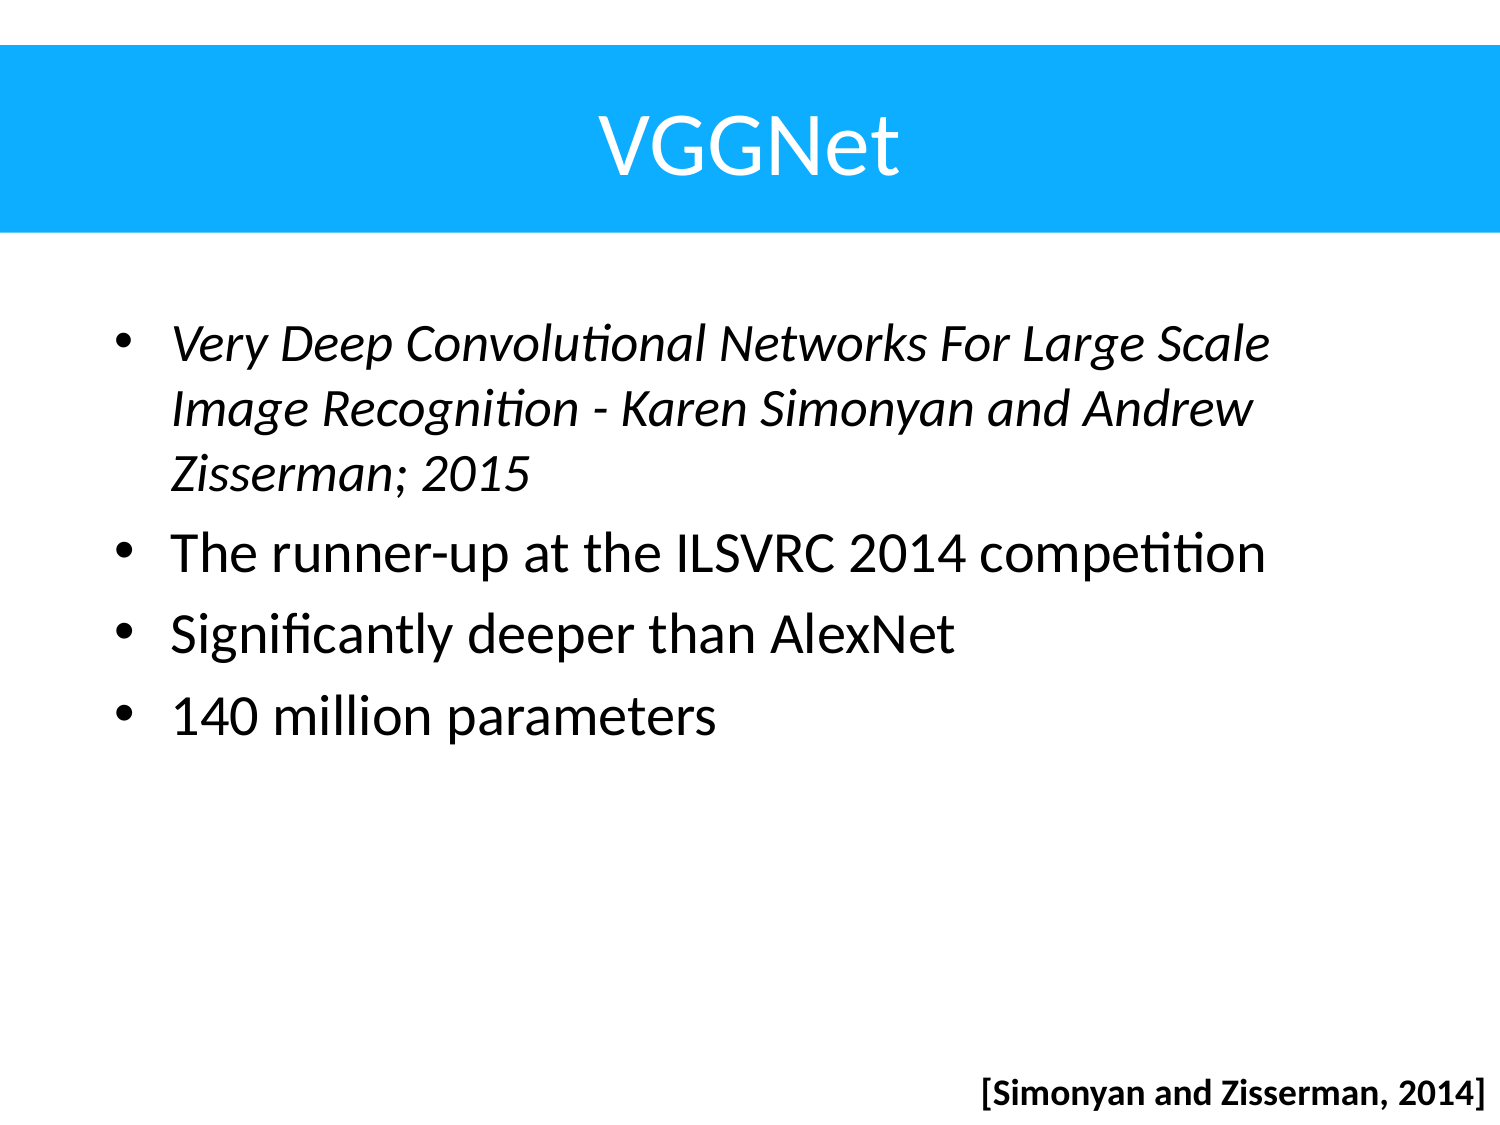

# VGGNet
Very Deep Convolutional Networks For Large Scale Image Recognition - Karen Simonyan and Andrew Zisserman; 2015
The runner-up at the ILSVRC 2014 competition
Significantly deeper than AlexNet
140 million parameters

 [Simonyan and Zisserman, 2014]